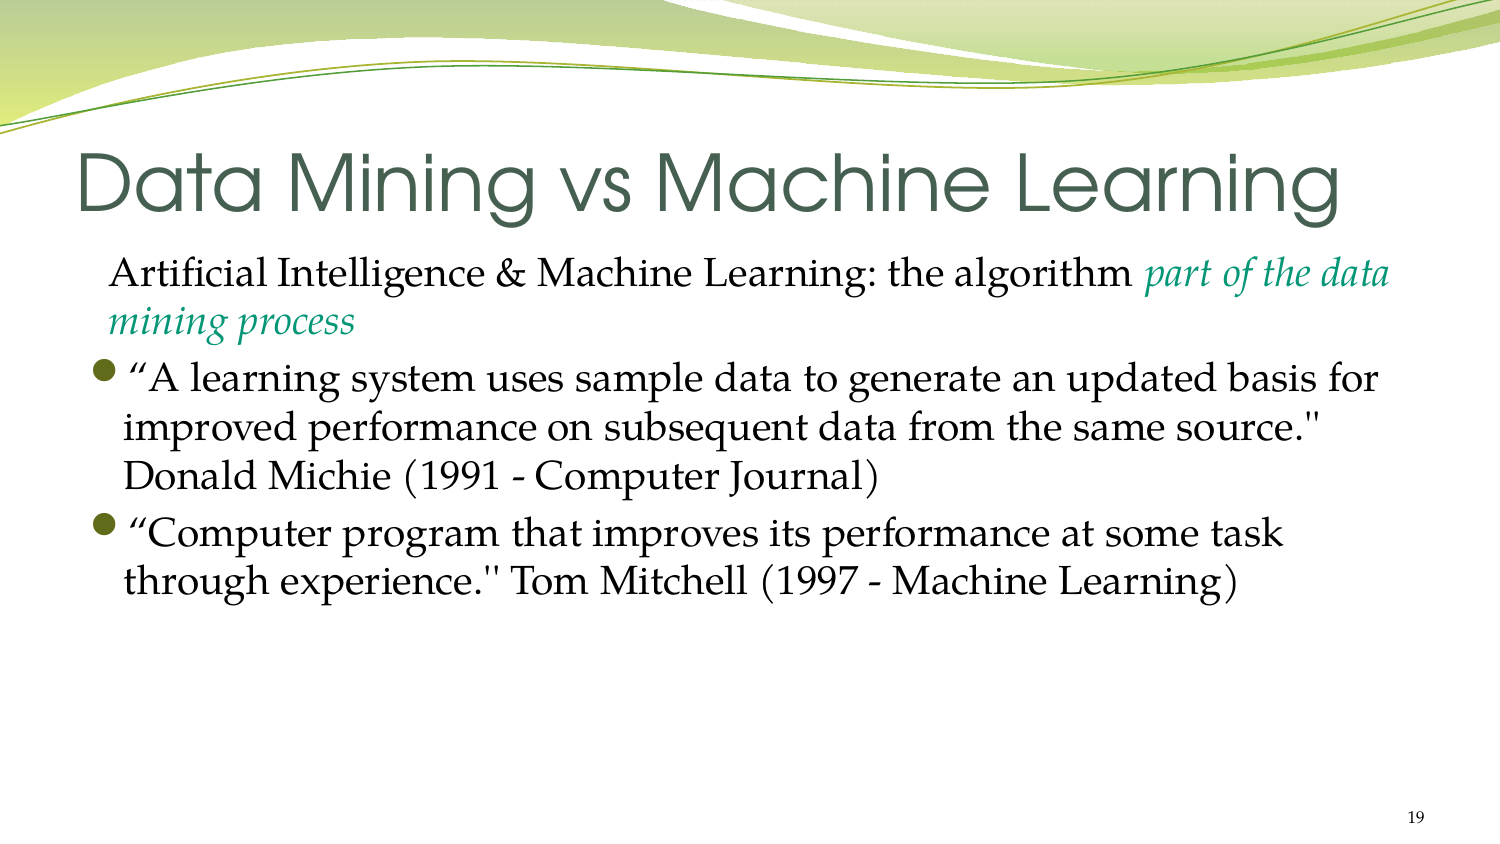

# Data Mining vs Machine Learning
Artificial Intelligence & Machine Learning: the algorithm part of the data mining process
“A learning system uses sample data to generate an updated basis for improved performance on subsequent data from the same source.'' Donald Michie (1991 - Computer Journal)
“Computer program that improves its performance at some task through experience.'' Tom Mitchell (1997 - Machine Learning)
19